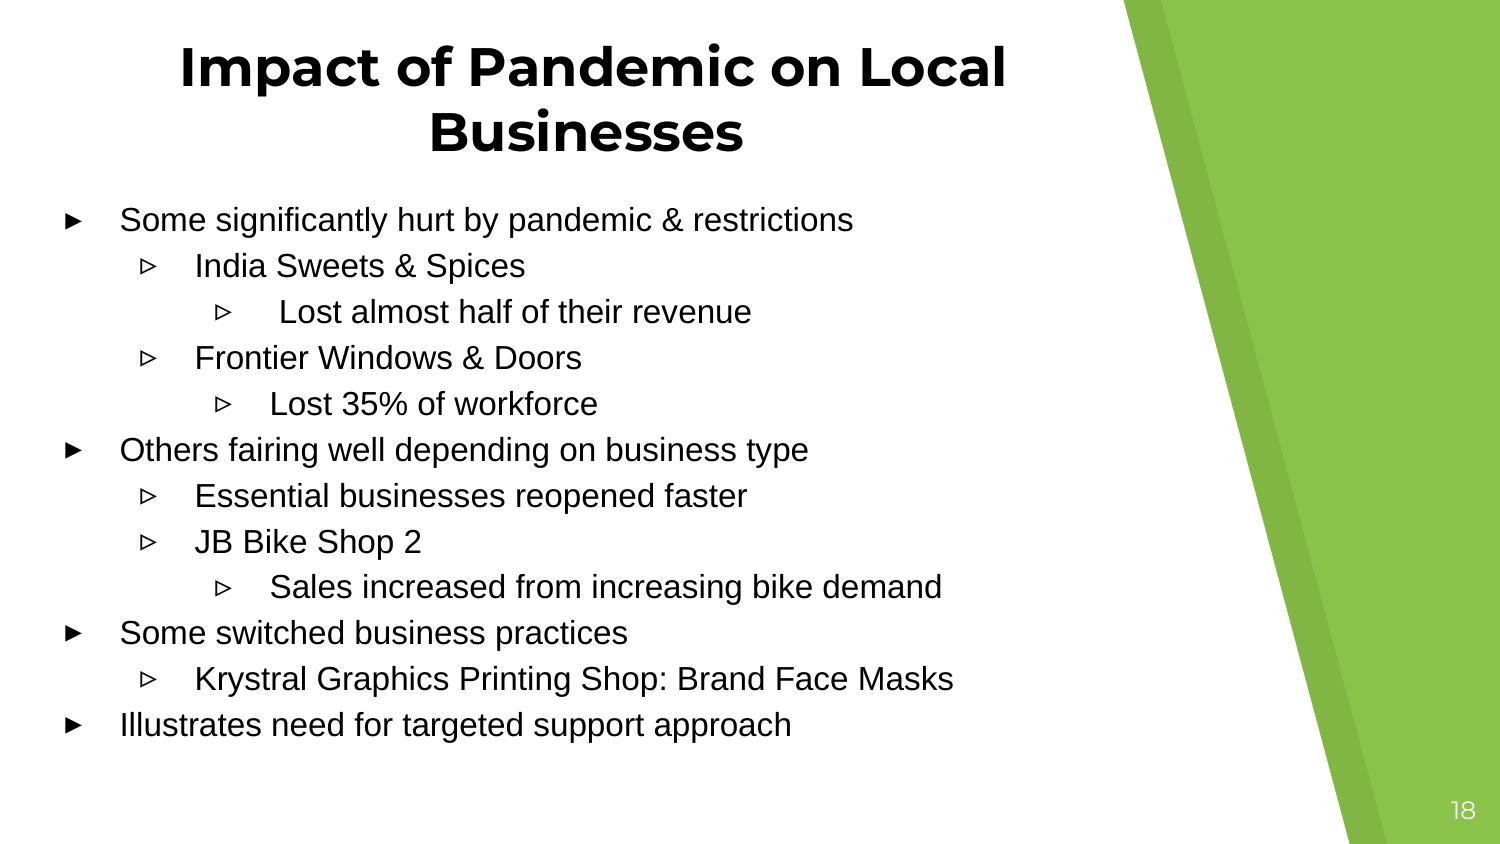

# Impact of Pandemic on Local Businesses
Some significantly hurt by pandemic & restrictions
India Sweets & Spices
 Lost almost half of their revenue
Frontier Windows & Doors
Lost 35% of workforce
Others fairing well depending on business type
Essential businesses reopened faster
JB Bike Shop 2
Sales increased from increasing bike demand
Some switched business practices
Krystral Graphics Printing Shop: Brand Face Masks
Illustrates need for targeted support approach
18